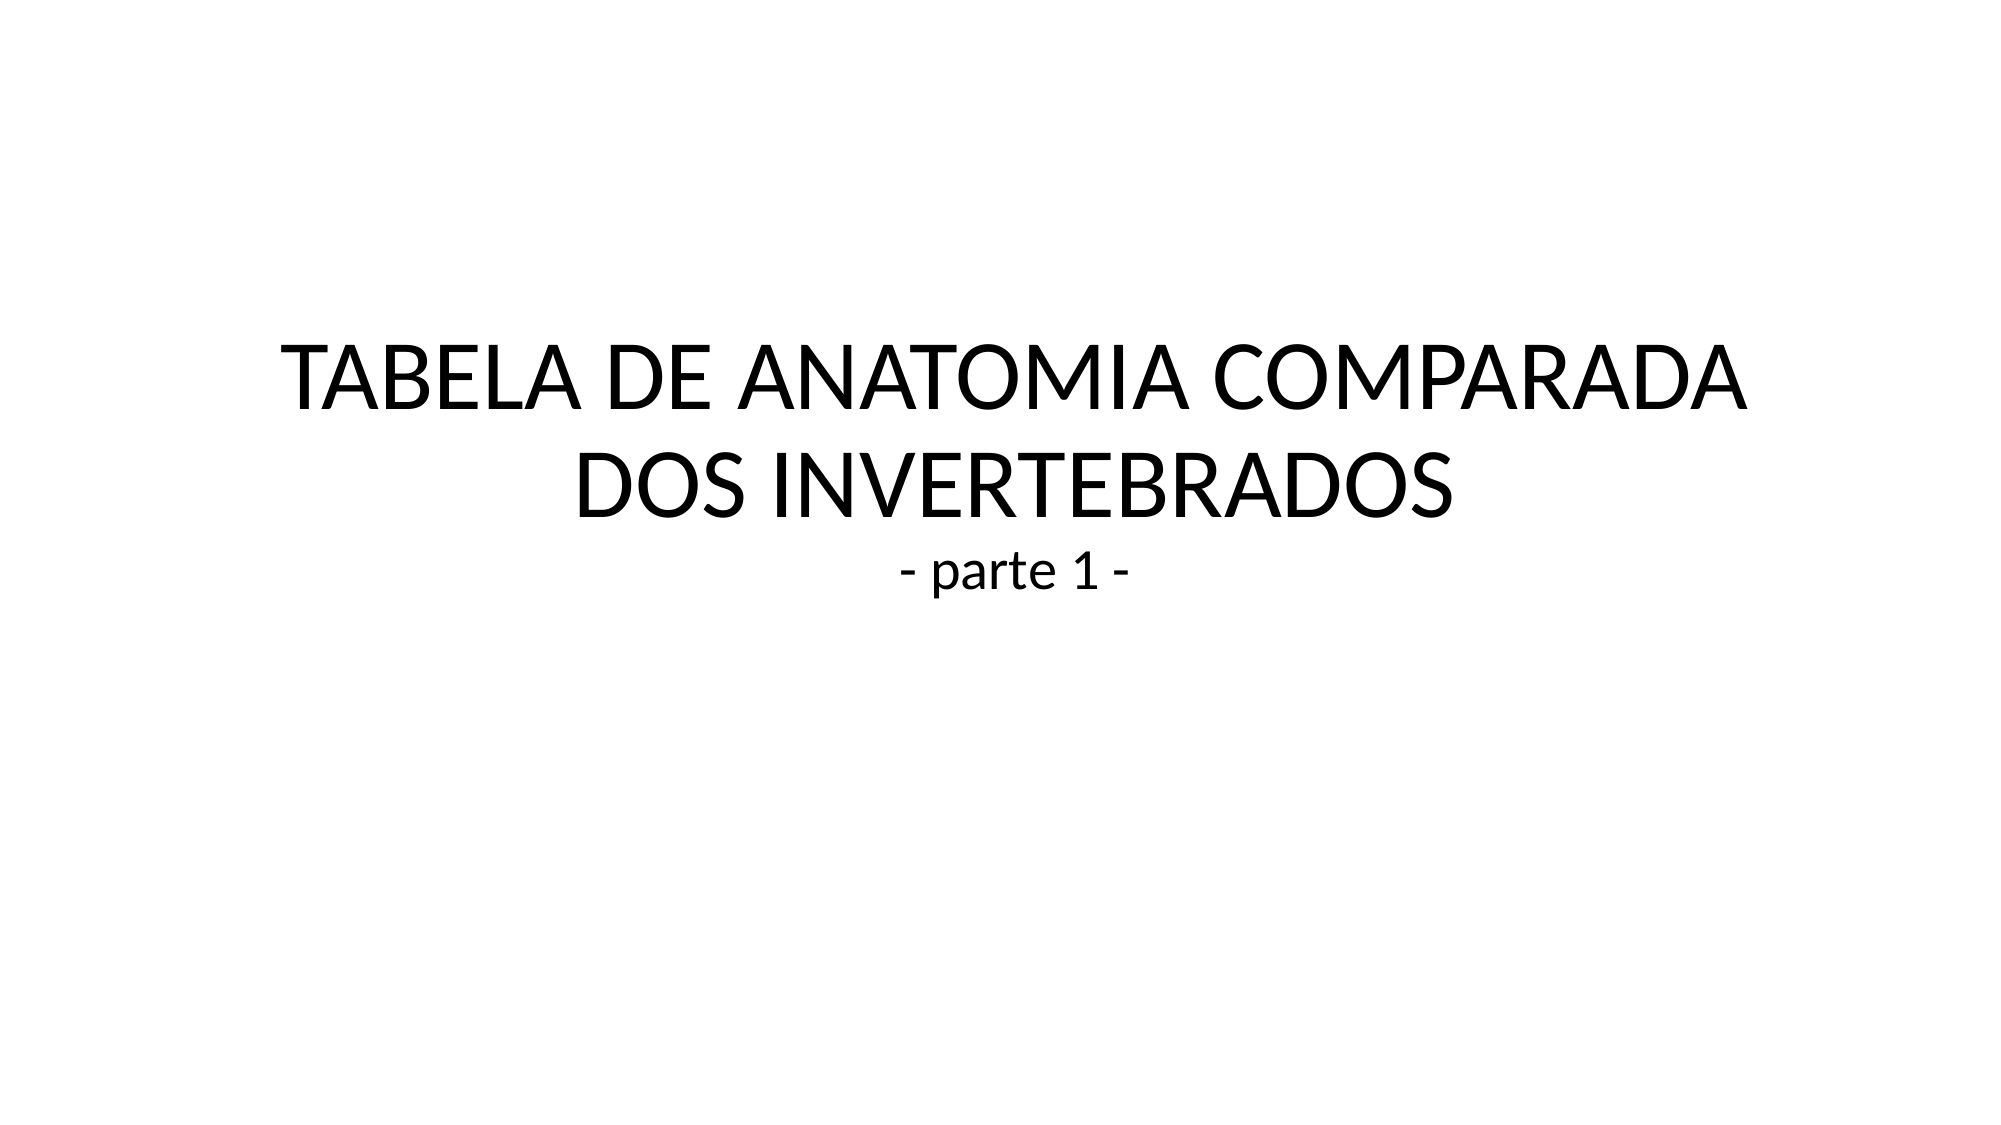

# TABELA DE ANATOMIA COMPARADA DOS INVERTEBRADOS - parte 1 -